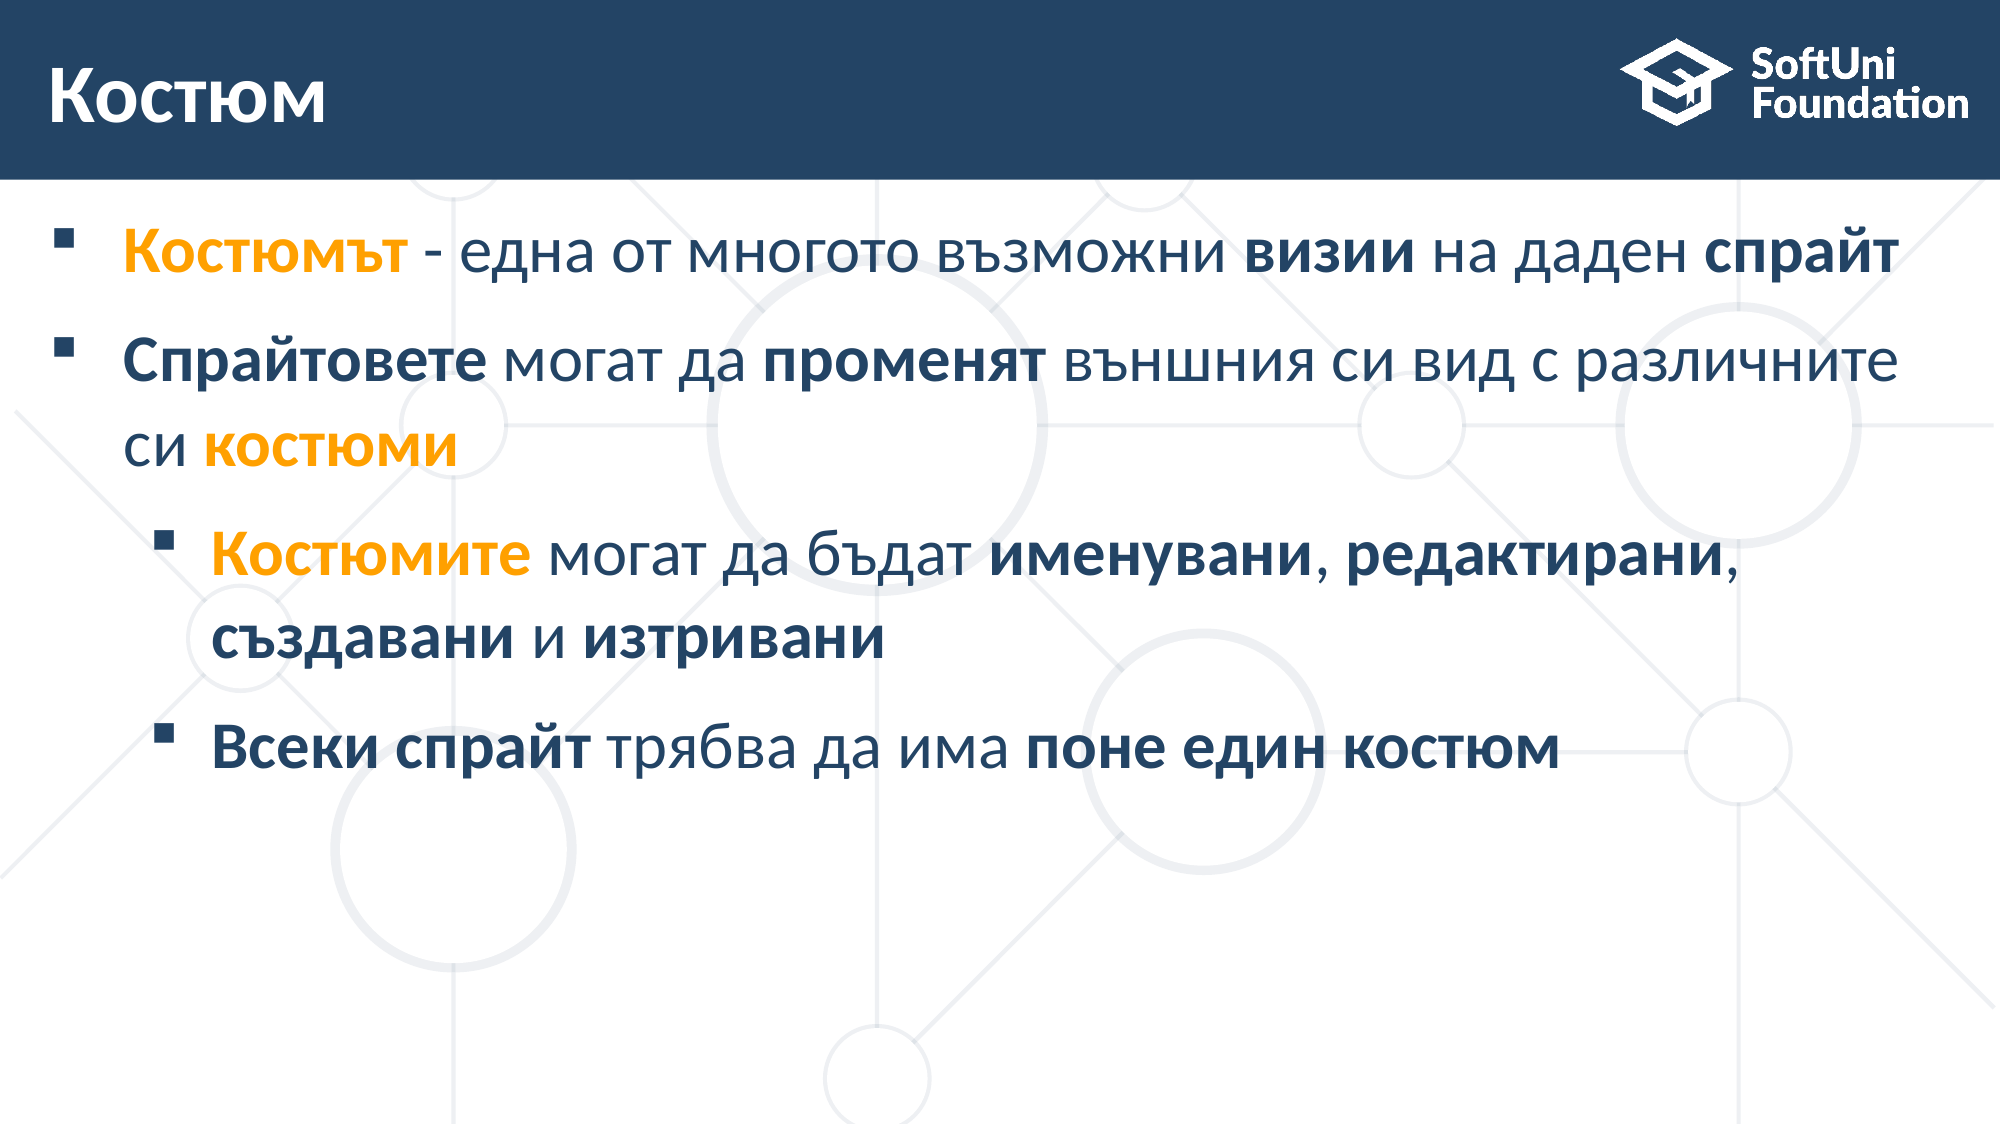

# Костюм
Костюмът - една от многото възможни визии на даден спрайт
Спрайтовете могат да променят външния си вид с различните си костюми
Костюмите могат да бъдат именувани, редактирани, създавани и изтривани
Всеки спрайт трябва да има поне един костюм